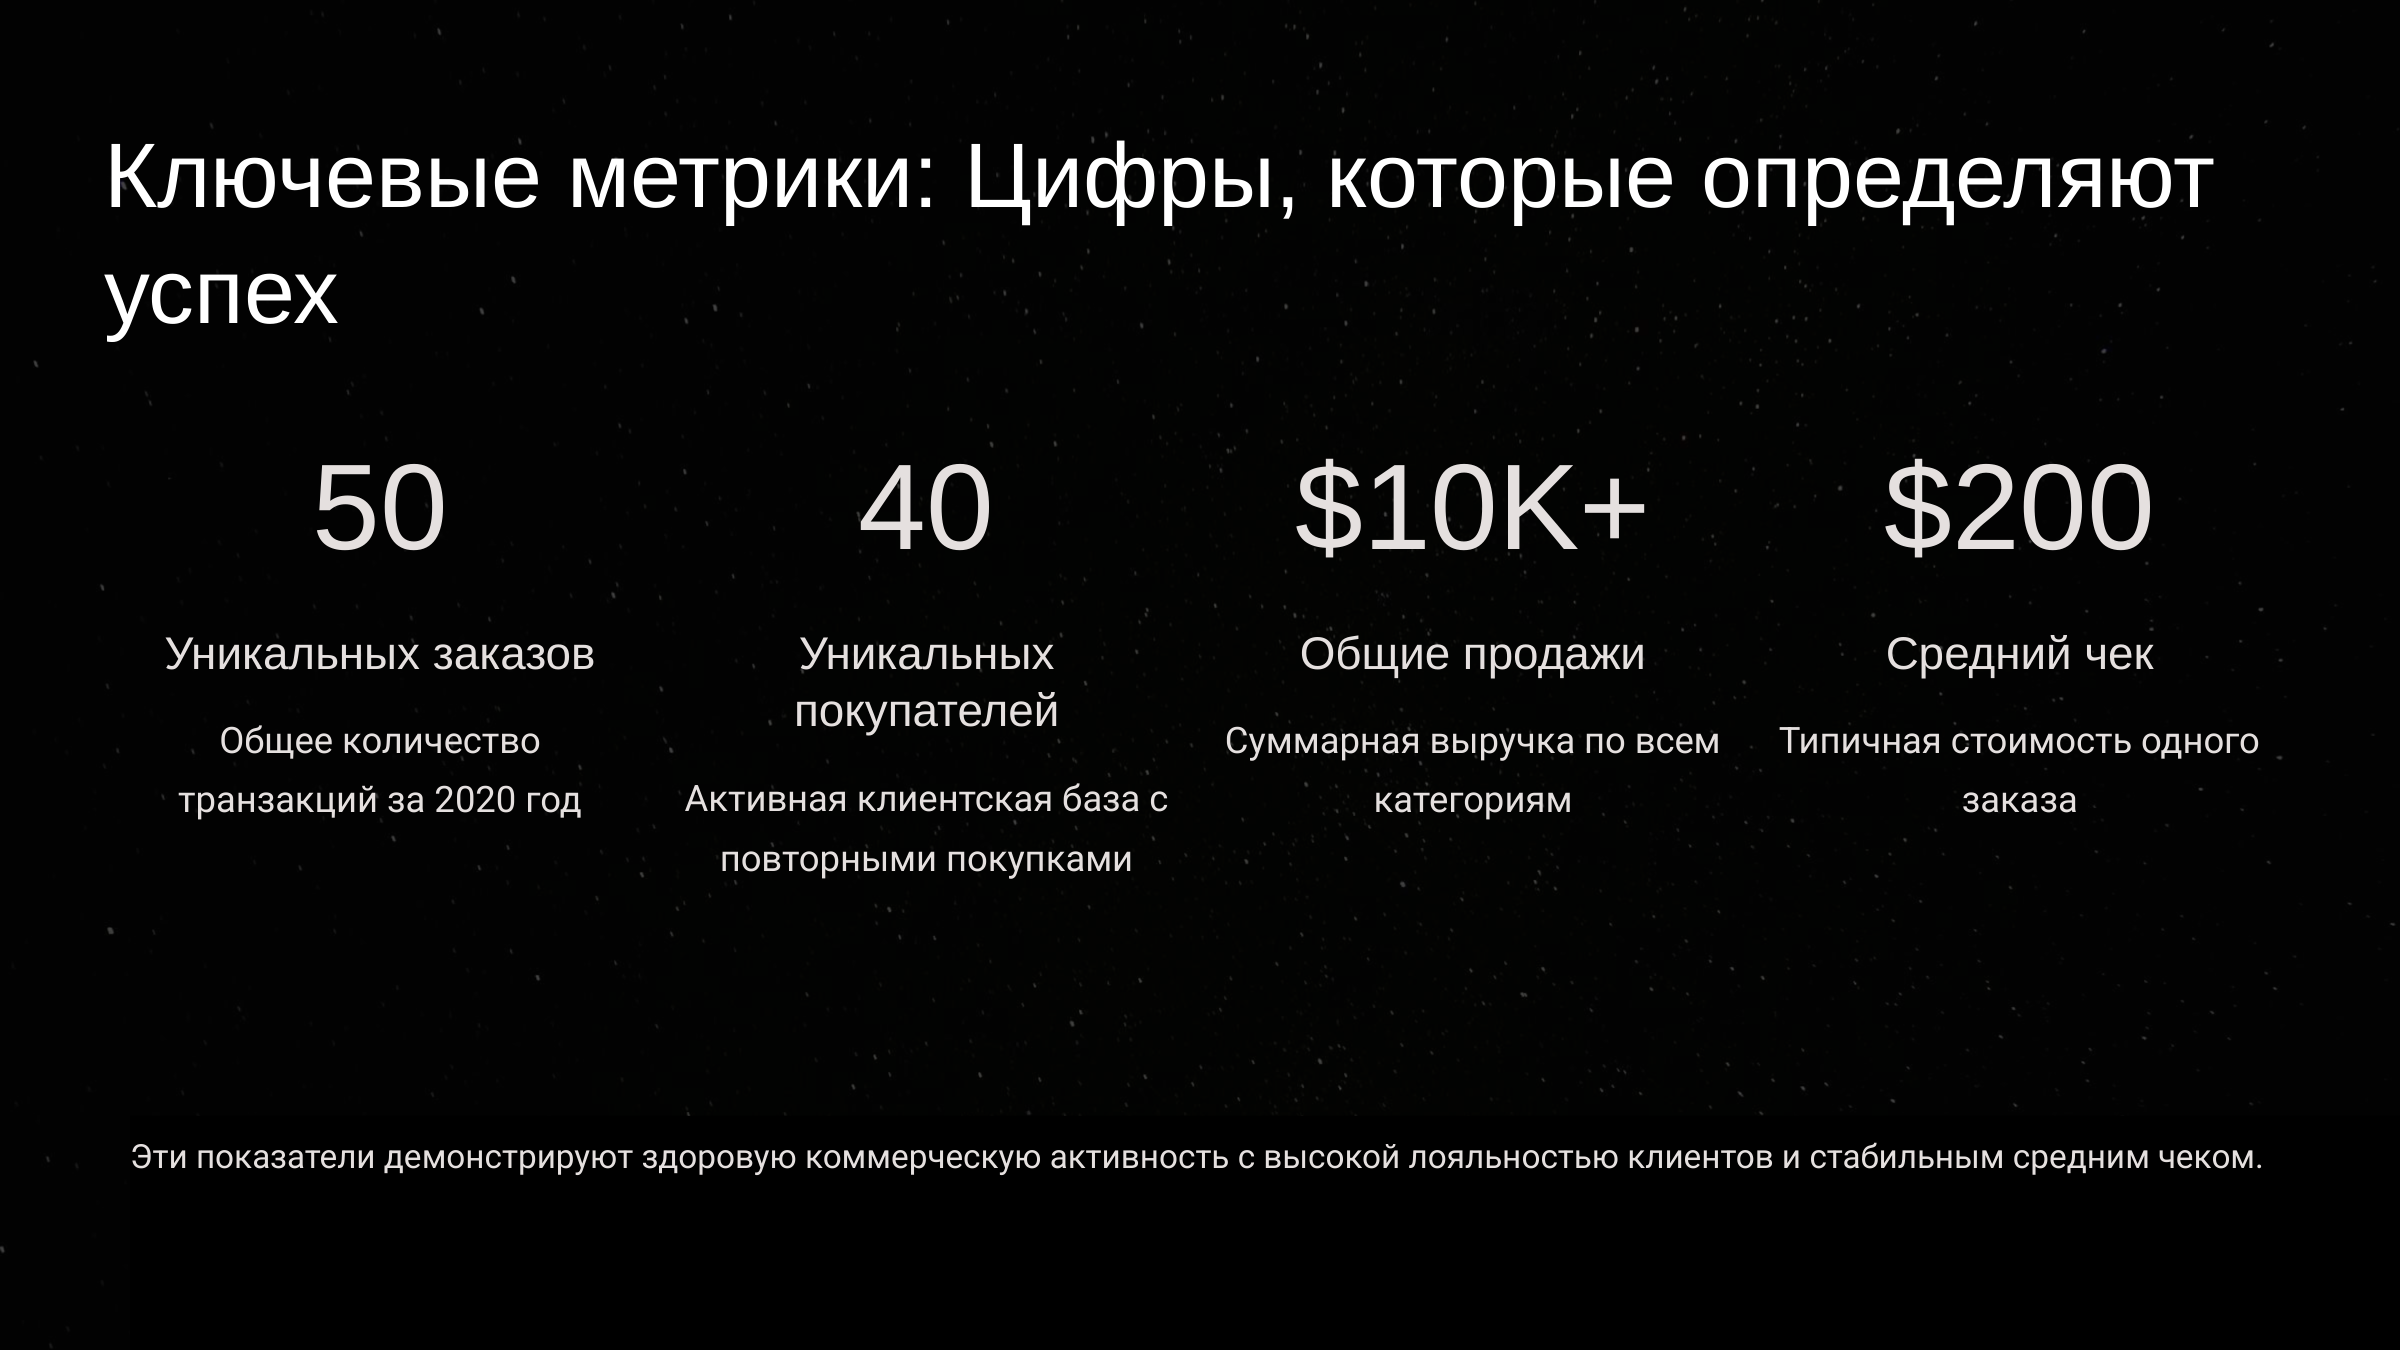

Ключевые метрики: Цифры, которые определяют успех
50
40
$10K+
$200
Уникальных заказов
Уникальных покупателей
Общие продажи
Средний чек
Общее количество транзакций за 2020 год
Суммарная выручка по всем категориям
Типичная стоимость одного заказа
Активная клиентская база с повторными покупками
Эти показатели демонстрируют здоровую коммерческую активность с высокой лояльностью клиентов и стабильным средним чеком.